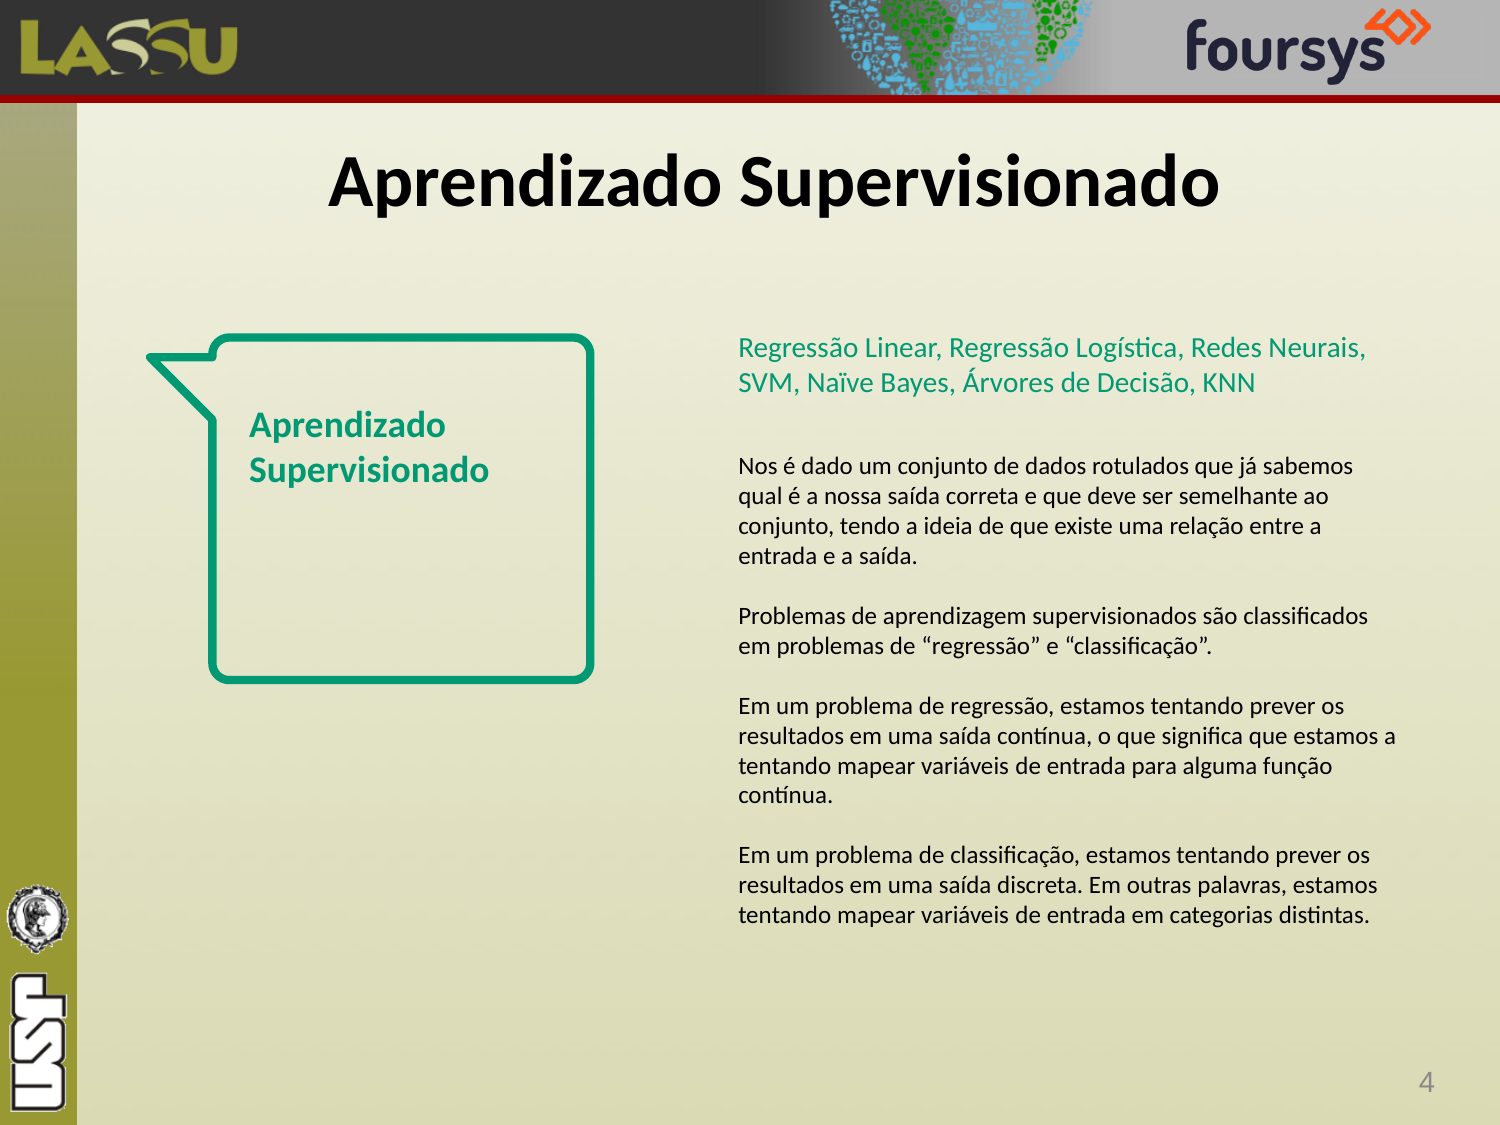

# Aprendizado Supervisionado
Regressão Linear, Regressão Logística, Redes Neurais, SVM, Naïve Bayes, Árvores de Decisão, KNN

Aprendizado Supervisionado
Nos é dado um conjunto de dados rotulados que já sabemos qual é a nossa saída correta e que deve ser semelhante ao conjunto, tendo a ideia de que existe uma relação entre a entrada e a saída.

Problemas de aprendizagem supervisionados são classificados em problemas de “regressão” e “classificação”.

Em um problema de regressão, estamos tentando prever os resultados em uma saída contínua, o que significa que estamos a tentando mapear variáveis ​​de entrada para alguma função contínua.

Em um problema de classificação, estamos tentando prever os resultados em uma saída discreta. Em outras palavras, estamos tentando mapear variáveis ​​de entrada em categorias distintas.
4